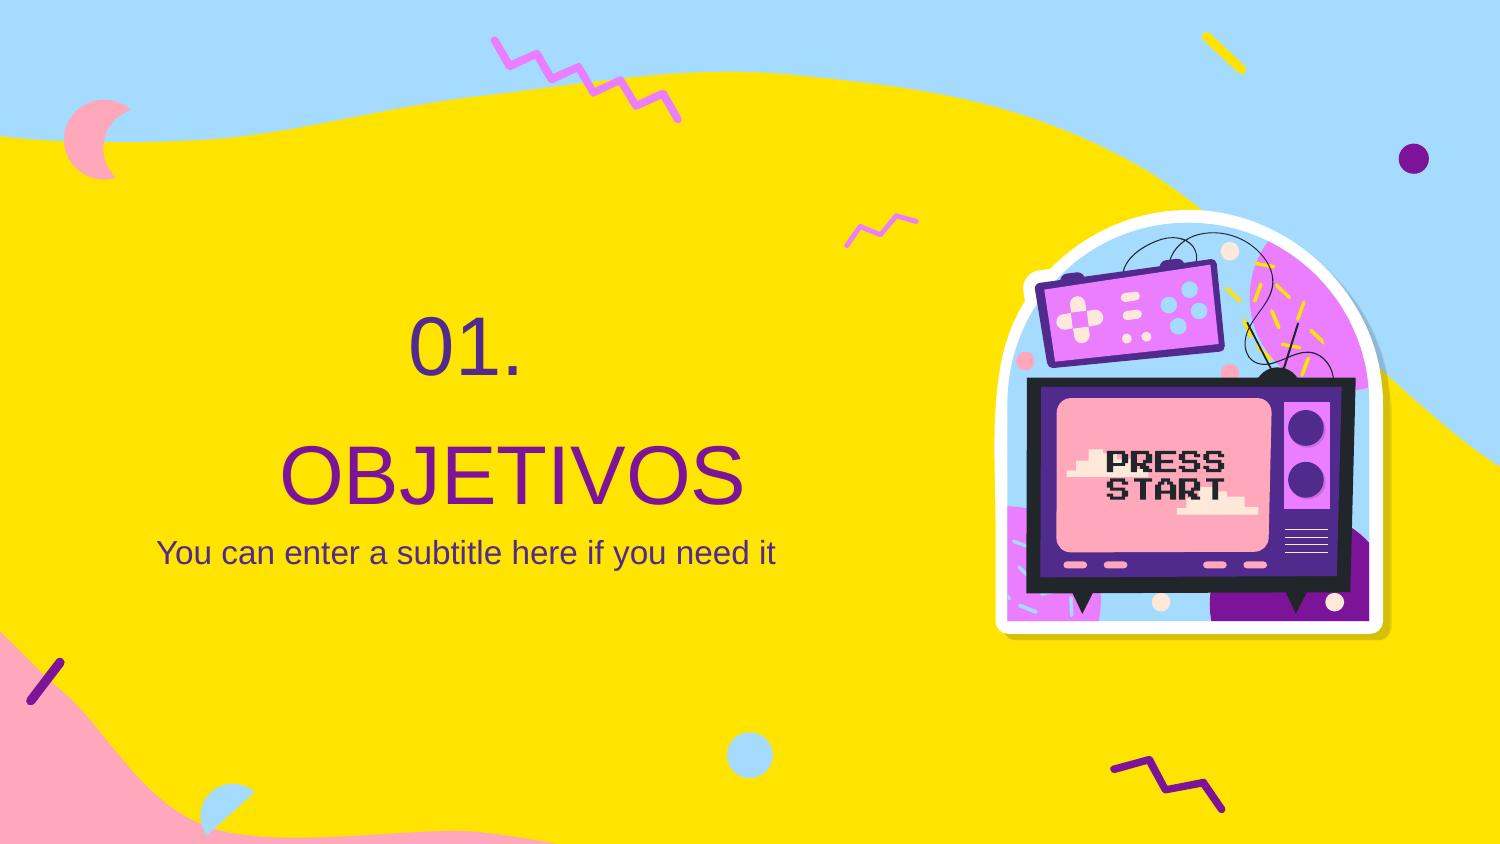

01.
# OBJETIVOS
You can enter a subtitle here if you need it